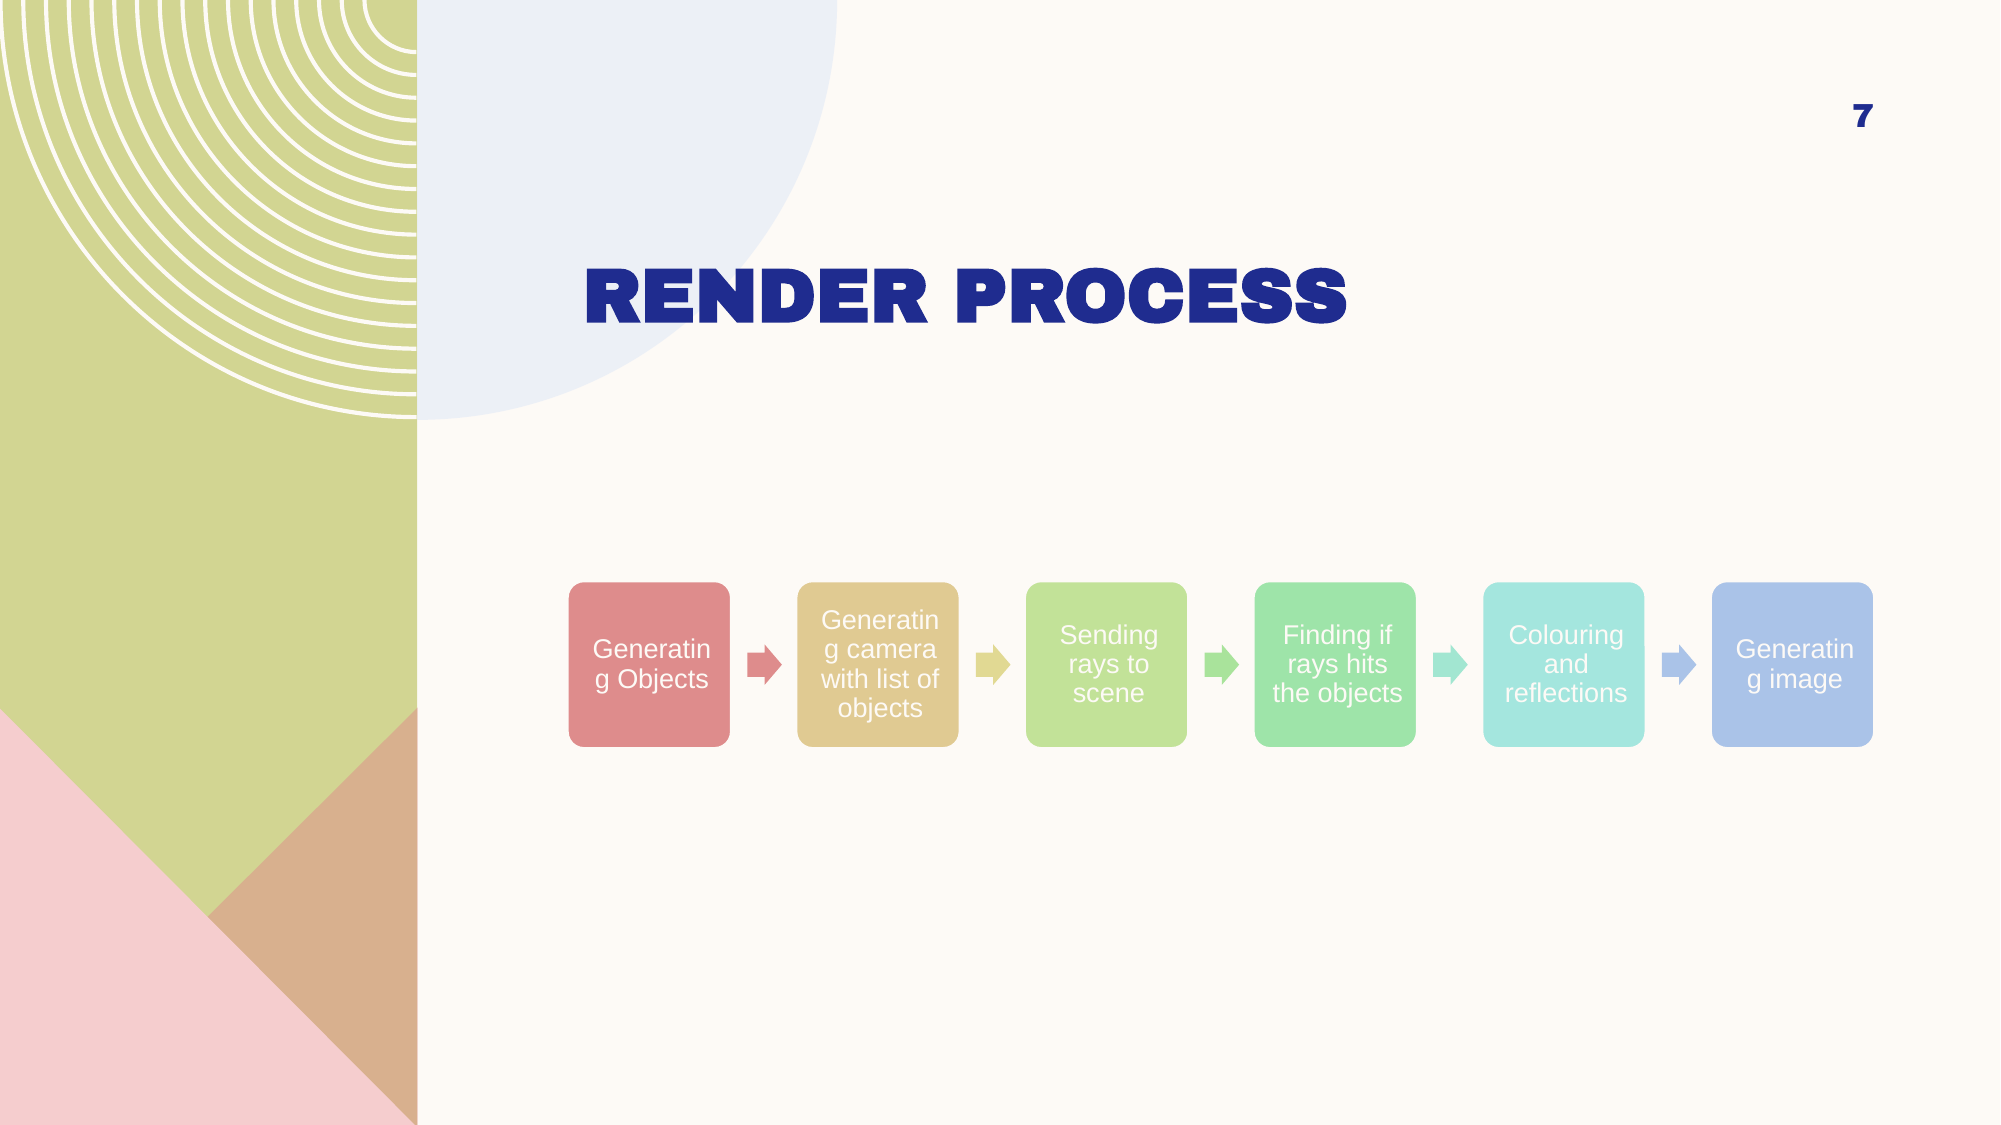

7
# Render Process
Generating Objects

Generating camera with list of objects

Sending rays to scene

Finding if rays hits the objects

Colouring and reflections

Generating image